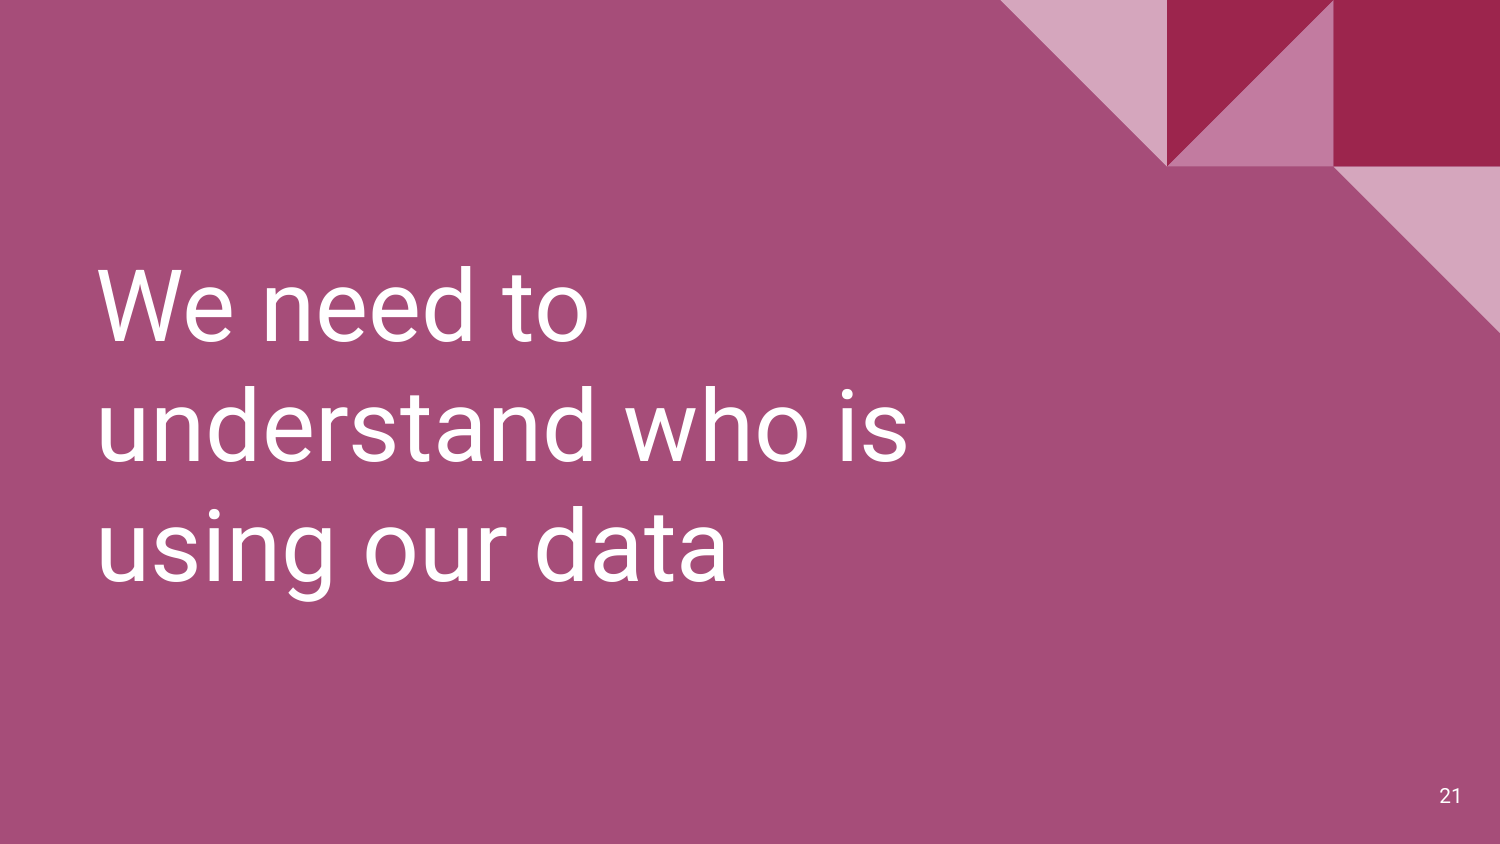

# We need to understand who is using our data
21